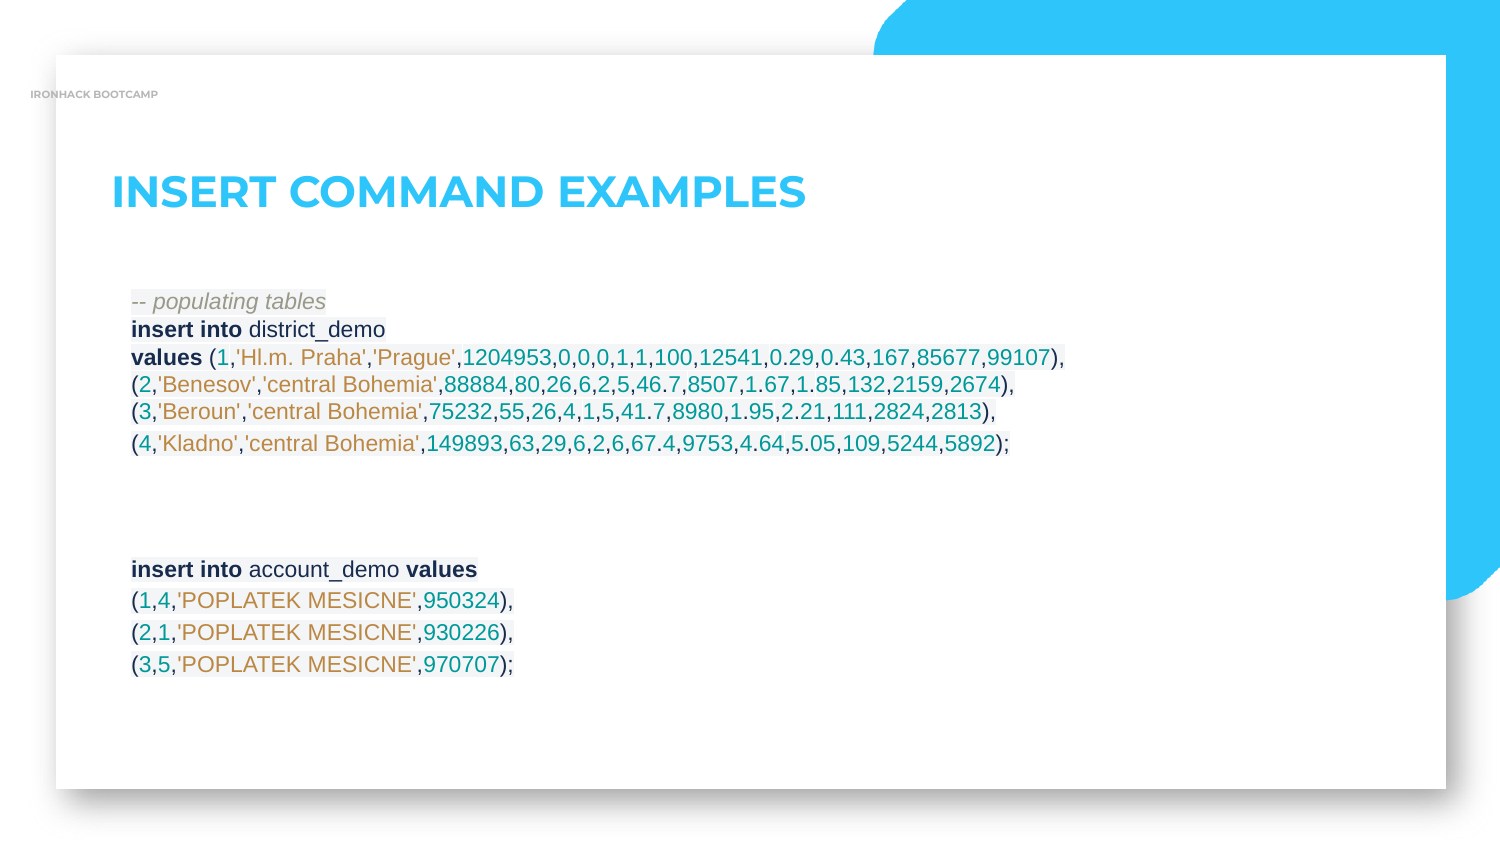

IRONHACK BOOTCAMP
INSERT COMMAND EXAMPLES

-- populating tables
insert into district_demo
values (1,'Hl.m. Praha','Prague',1204953,0,0,0,1,1,100,12541,0.29,0.43,167,85677,99107),
(2,'Benesov','central Bohemia',88884,80,26,6,2,5,46.7,8507,1.67,1.85,132,2159,2674),
(3,'Beroun','central Bohemia',75232,55,26,4,1,5,41.7,8980,1.95,2.21,111,2824,2813),
(4,'Kladno','central Bohemia',149893,63,29,6,2,6,67.4,9753,4.64,5.05,109,5244,5892);

insert into account_demo values
(1,4,'POPLATEK MESICNE',950324),
(2,1,'POPLATEK MESICNE',930226),
(3,5,'POPLATEK MESICNE',970707);